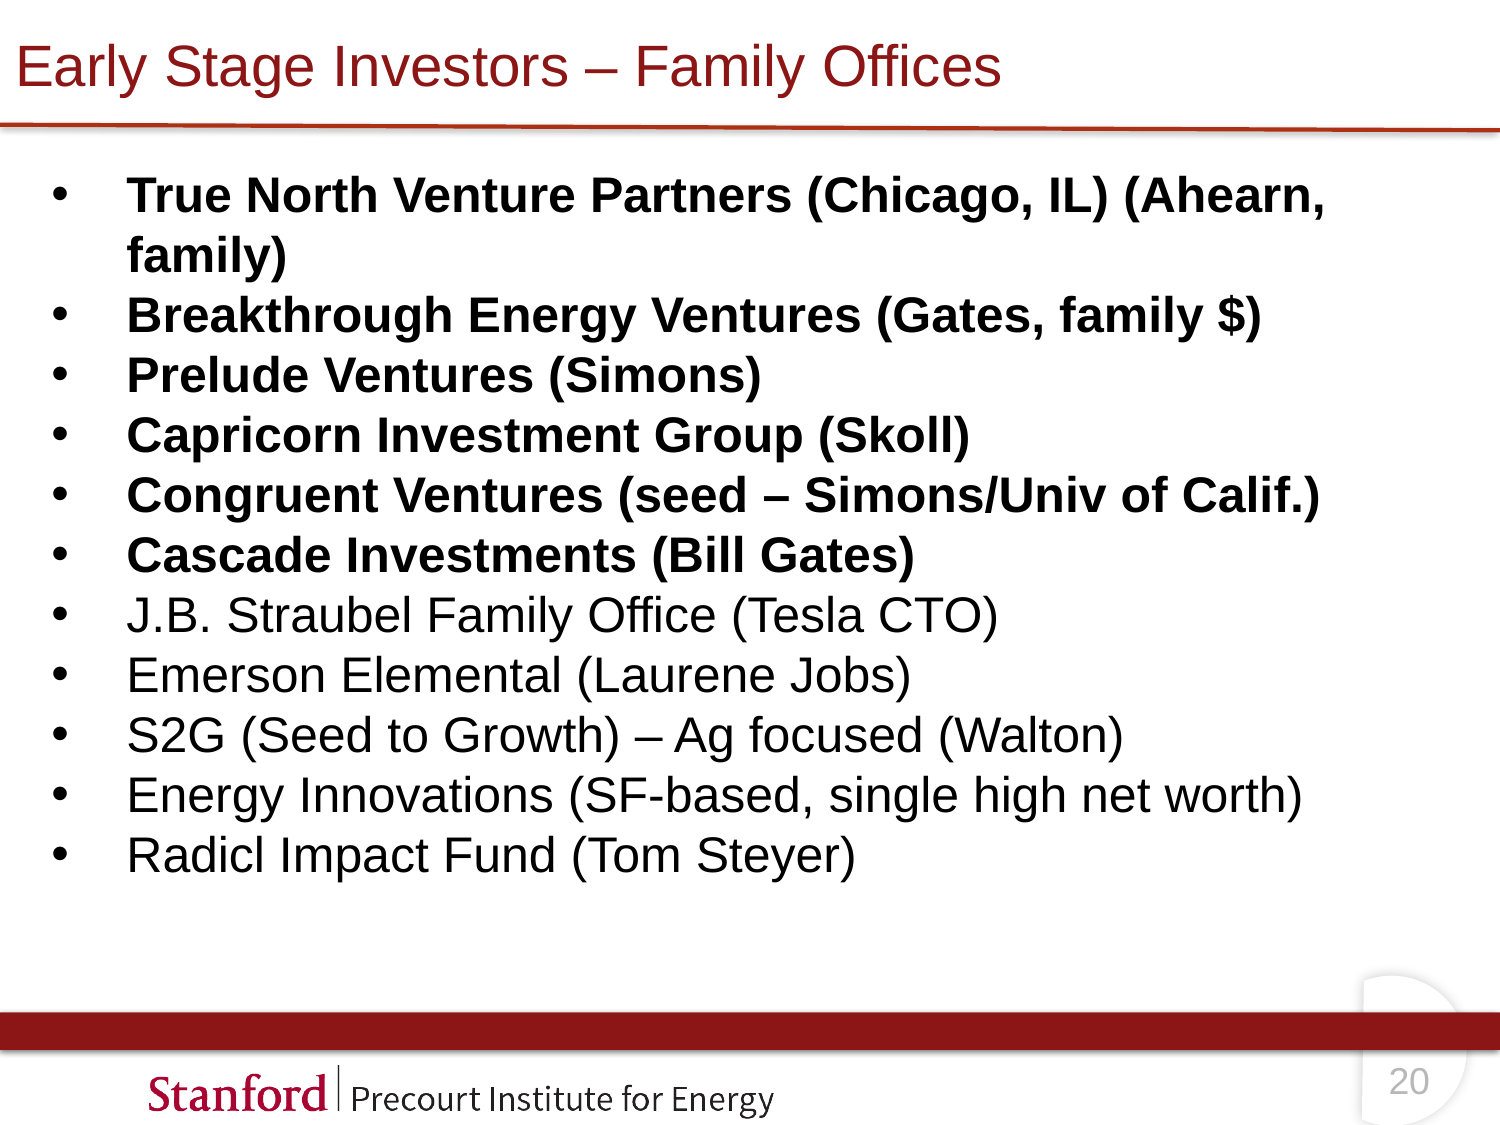

# Early Stage Investors – Family Offices
True North Venture Partners (Chicago, IL) (Ahearn, family)
Breakthrough Energy Ventures (Gates, family $)
Prelude Ventures (Simons)
Capricorn Investment Group (Skoll)
Congruent Ventures (seed – Simons/Univ of Calif.)
Cascade Investments (Bill Gates)
J.B. Straubel Family Office (Tesla CTO)
Emerson Elemental (Laurene Jobs)
S2G (Seed to Growth) – Ag focused (Walton)
Energy Innovations (SF-based, single high net worth)
Radicl Impact Fund (Tom Steyer)
20